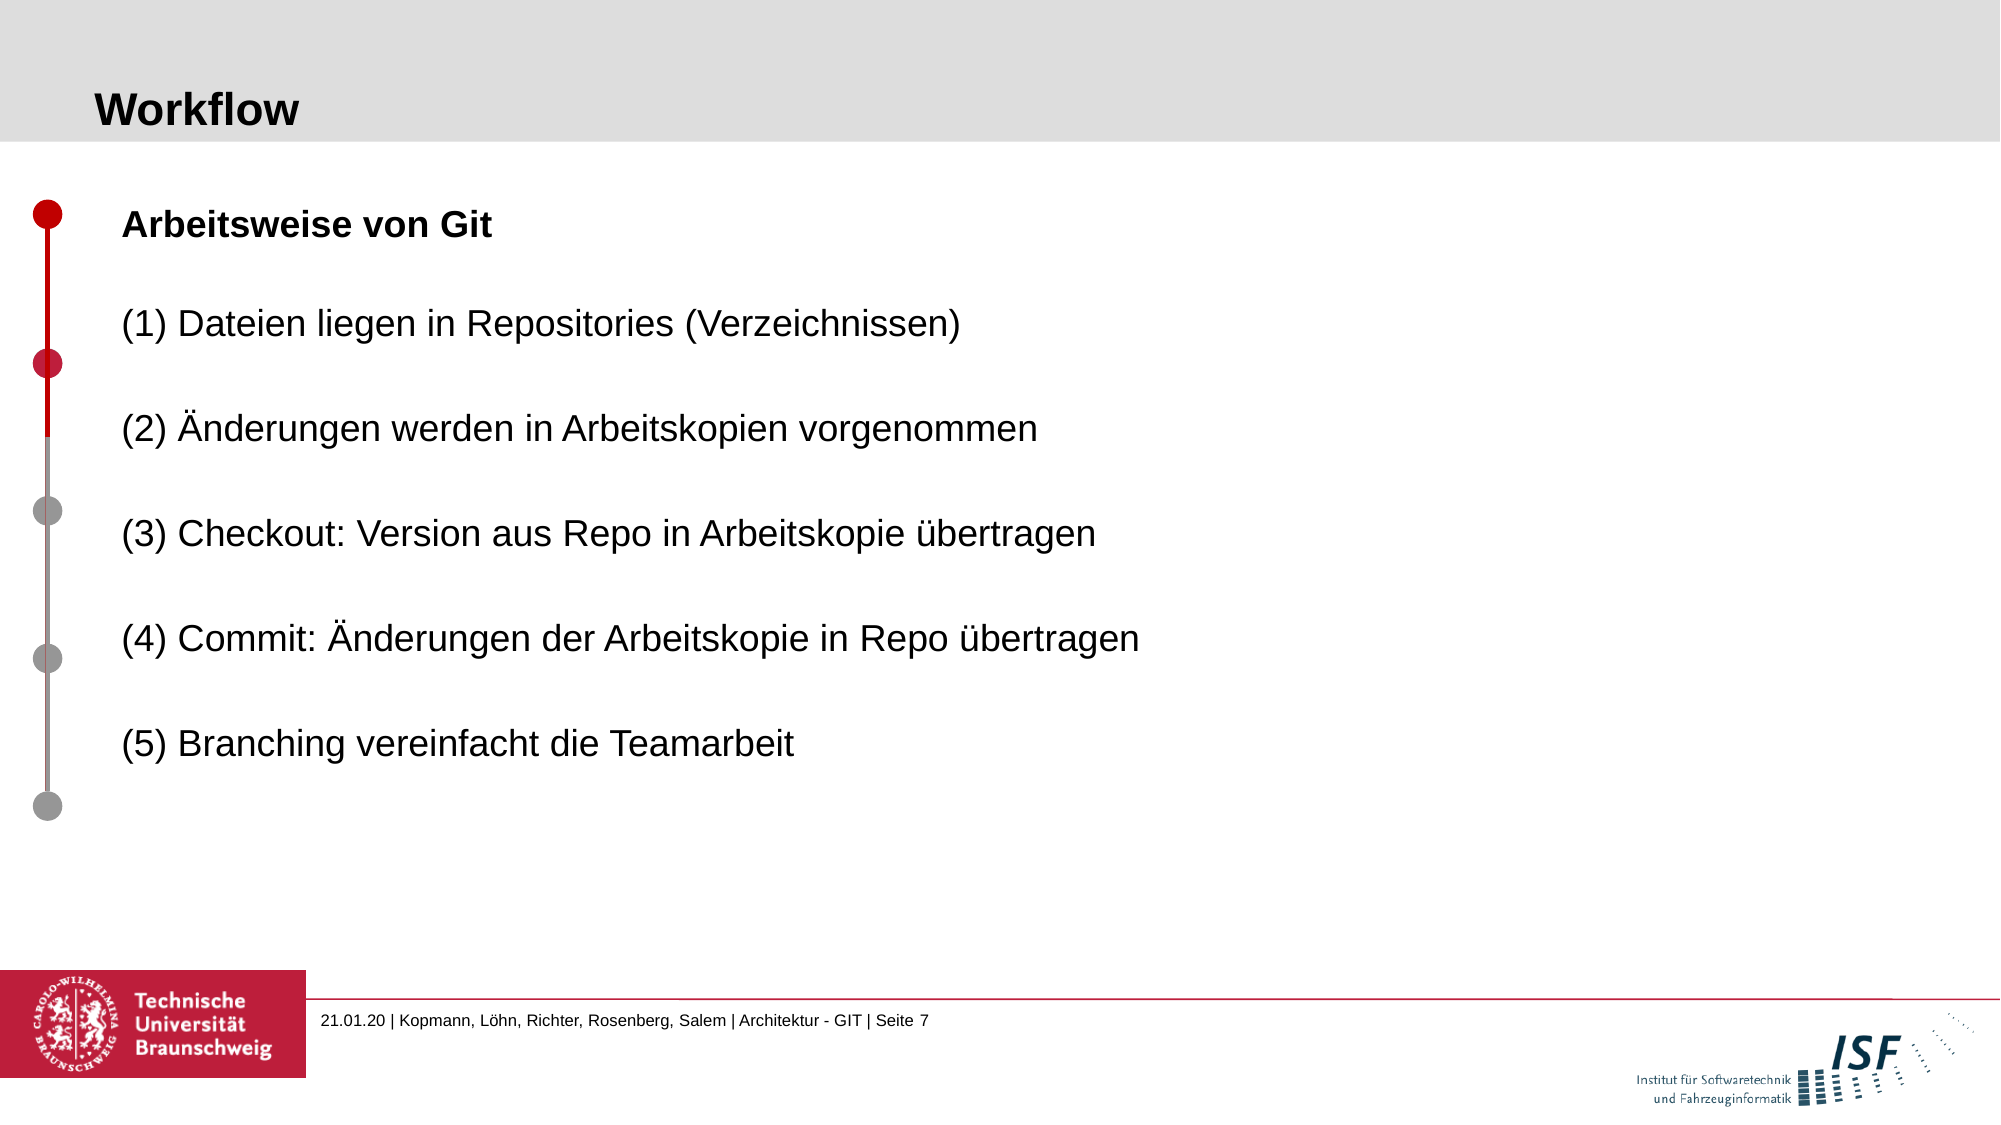

# Workflow

Arbeitsweise von Git

Dateien liegen in Repositories (Verzeichnissen)

Änderungen werden in Arbeitskopien vorgenommen

Checkout: Version aus Repo in Arbeitskopie übertragen

Commit: Änderungen der Arbeitskopie in Repo übertragen

Branching vereinfacht die Teamarbeit